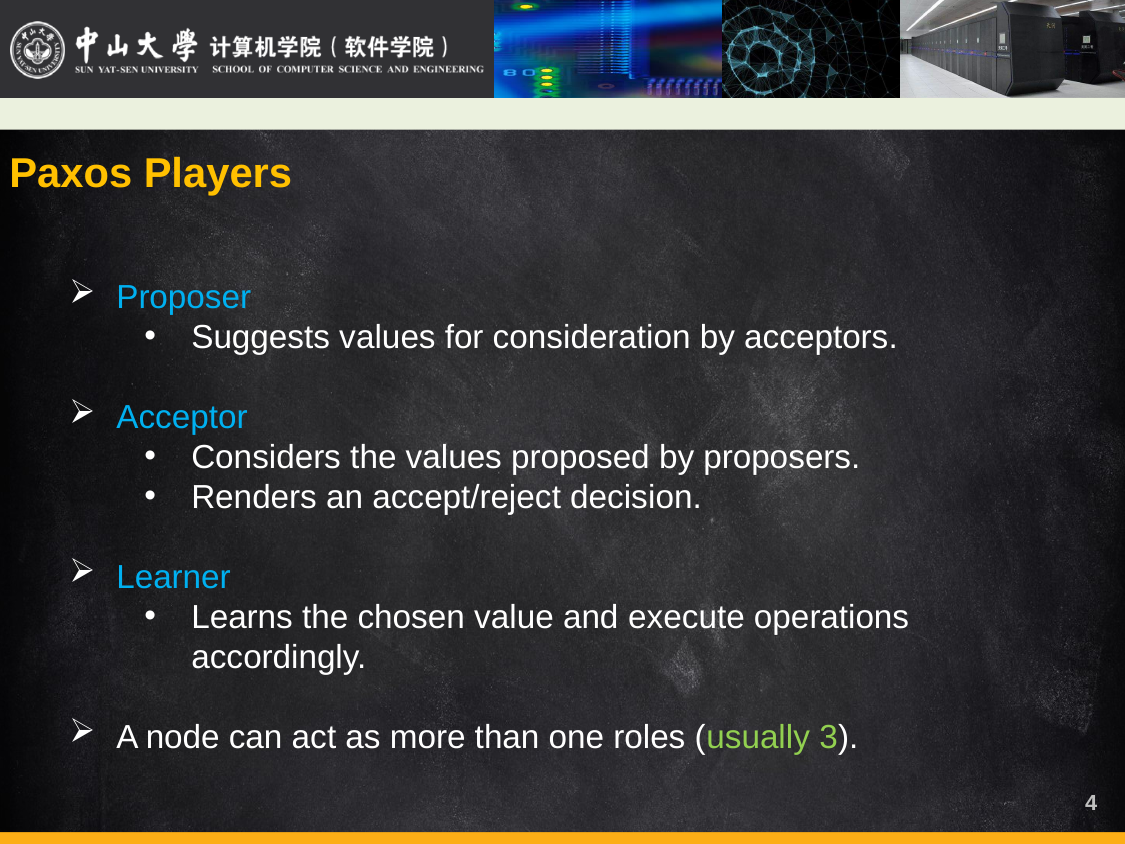

Paxos Players
Proposer
Suggests values for consideration by acceptors.

Acceptor
Considers the values proposed by proposers.
Renders an accept/reject decision.

Learner
Learns the chosen value and execute operations accordingly.

A node can act as more than one roles (usually 3).